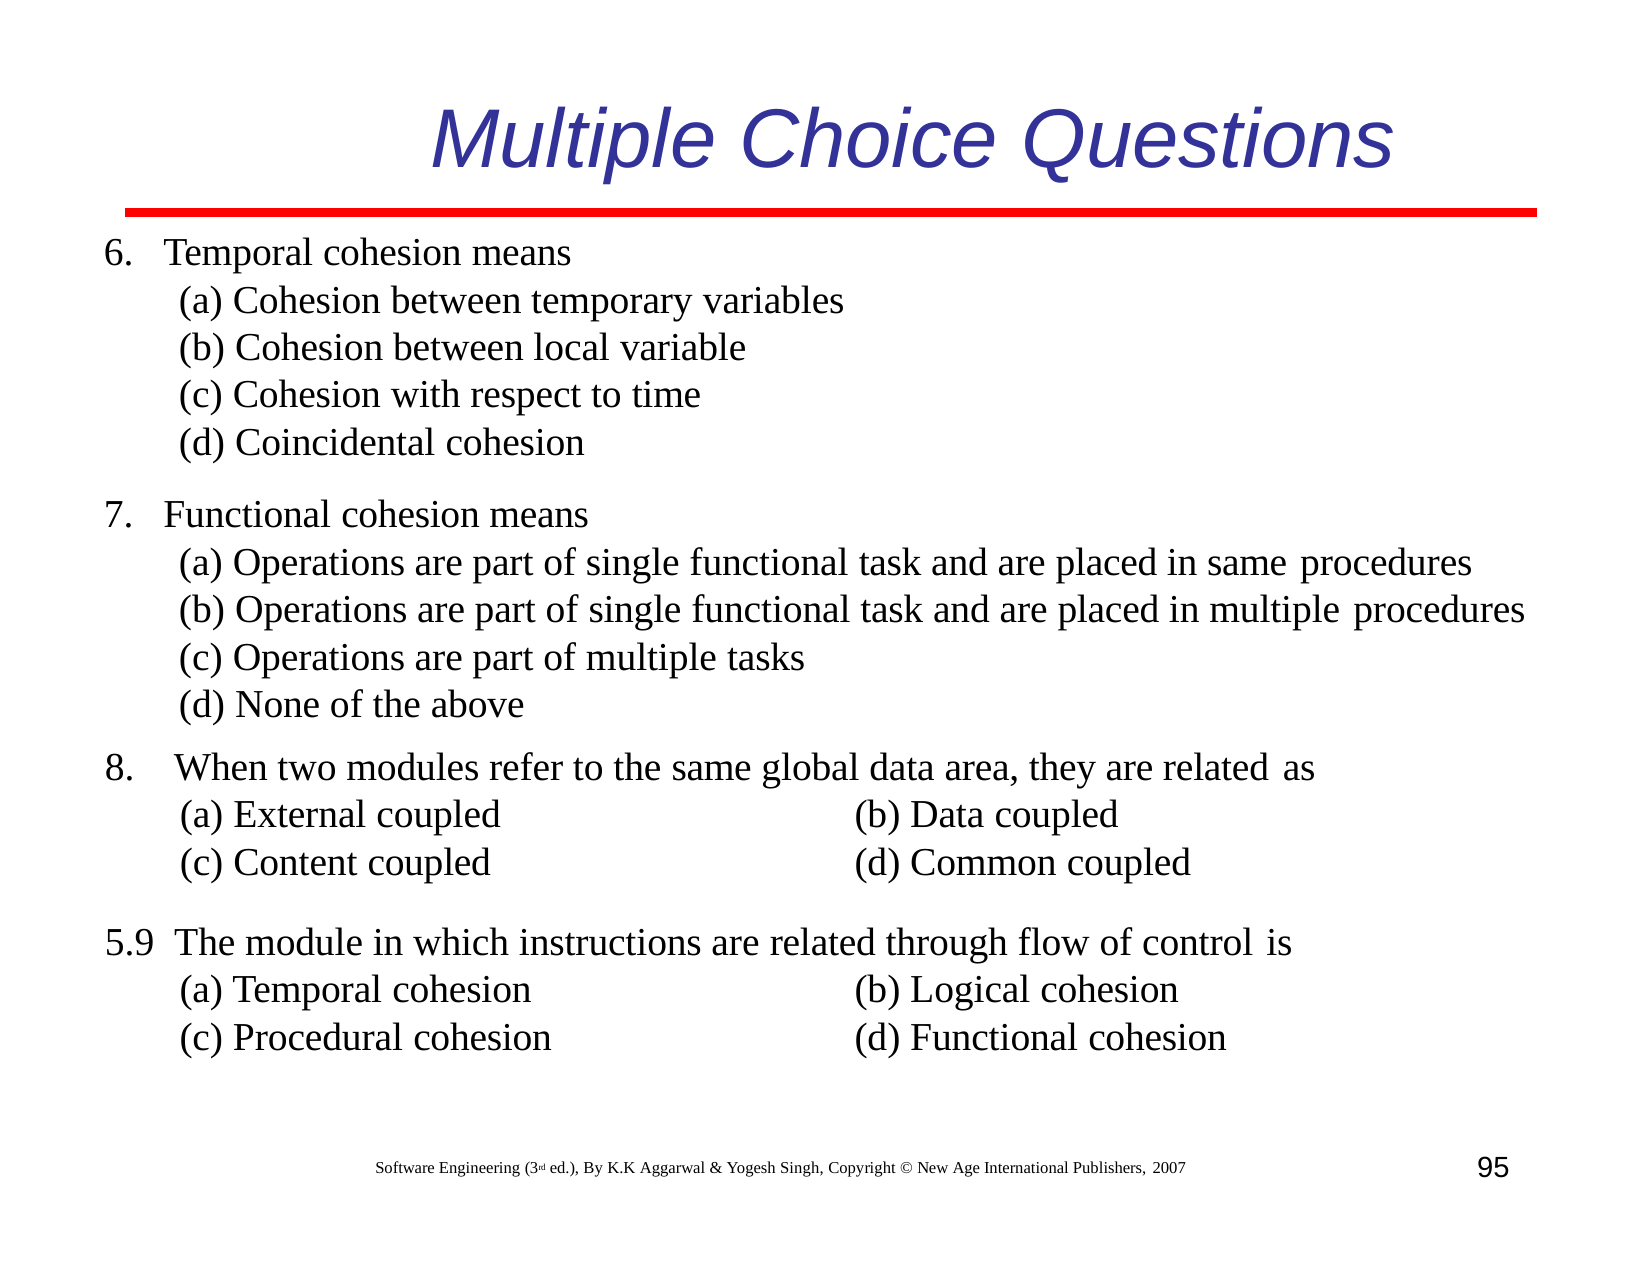

# Multiple Choice Questions

Temporal cohesion means
Cohesion between temporary variables
Cohesion between local variable
Cohesion with respect to time
Coincidental cohesion
Functional cohesion means
Operations are part of single functional task and are placed in same procedures
Operations are part of single functional task and are placed in multiple procedures
Operations are part of multiple tasks
None of the above
When two modules refer to the same global data area, they are related as
(a) External coupled
(c) Content coupled
(b) Data coupled
(d) Common coupled
5.9  The module in which instructions are related through flow of control is
(a) Temporal cohesion
(c) Procedural cohesion
(b) Logical cohesion
(d) Functional cohesion
95
Software Engineering (3rd  ed.), By K.K Aggarwal & Yogesh Singh, Copyright © New Age International Publishers, 2007